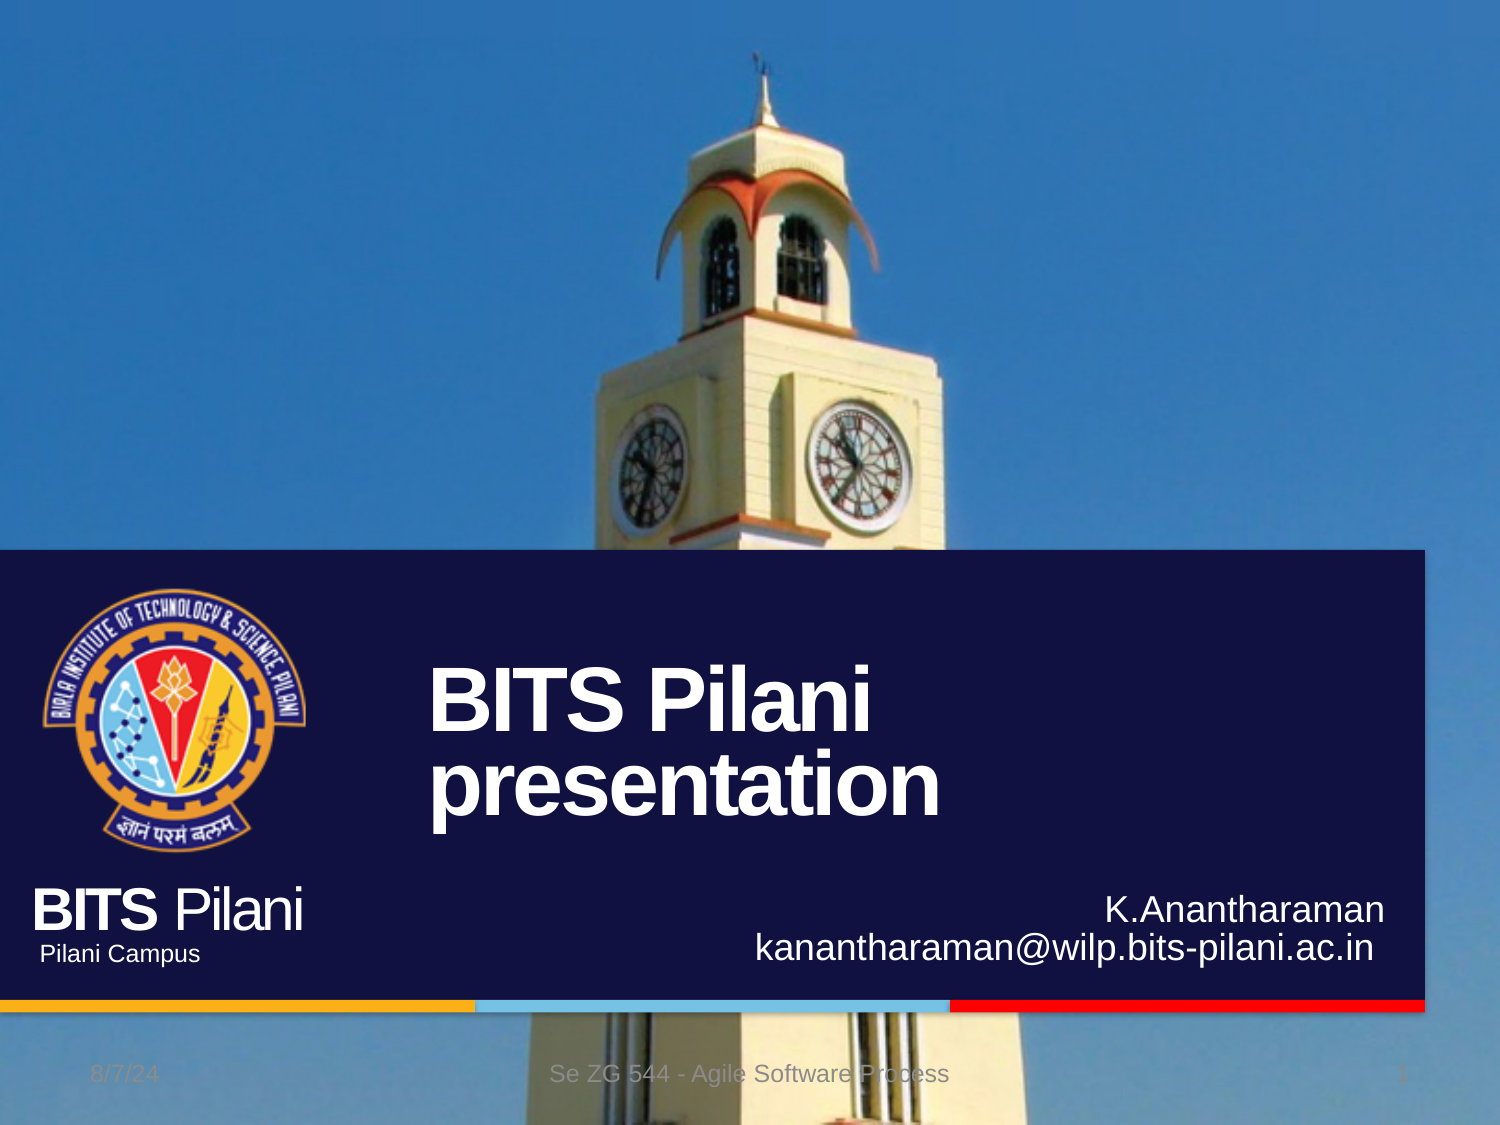

# BITS Pilani presentation
K.Anantharaman
kanantharaman@wilp.bits-pilani.ac.in
8/7/24
Se ZG 544 - Agile Software Process
1